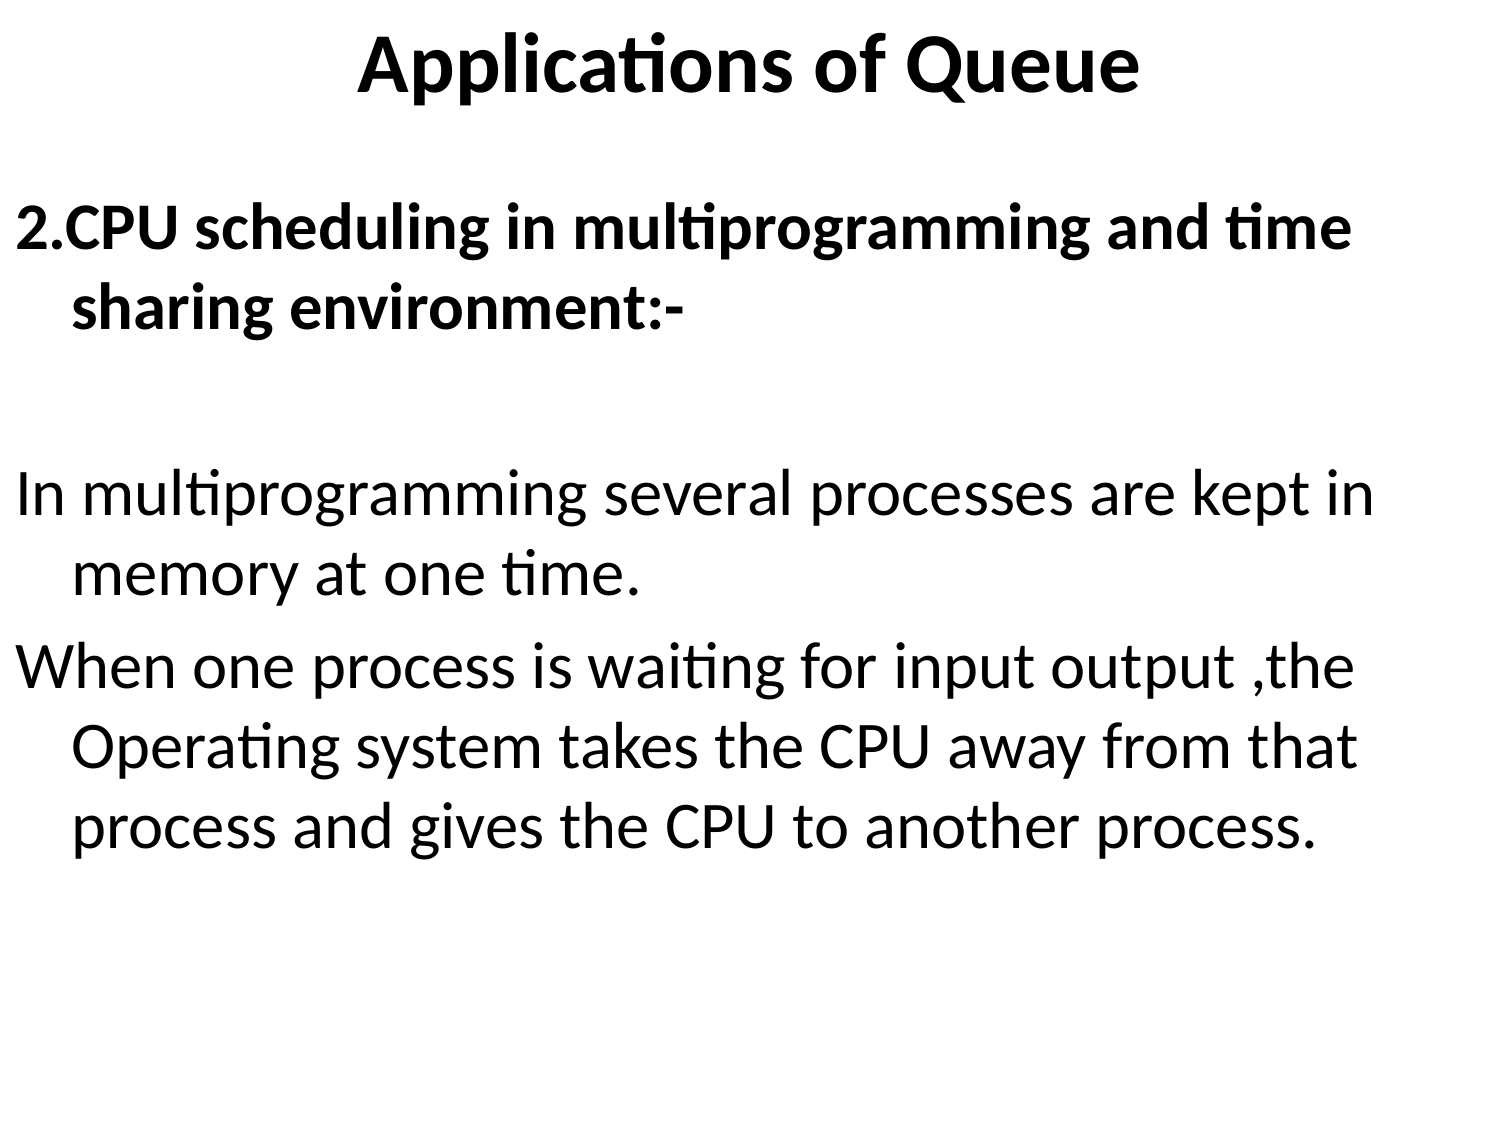

# Applications of Queue
2.CPU scheduling in multiprogramming and time sharing environment:-

In multiprogramming several processes are kept in memory at one time.
When one process is waiting for input output ,the Operating system takes the CPU away from that process and gives the CPU to another process.